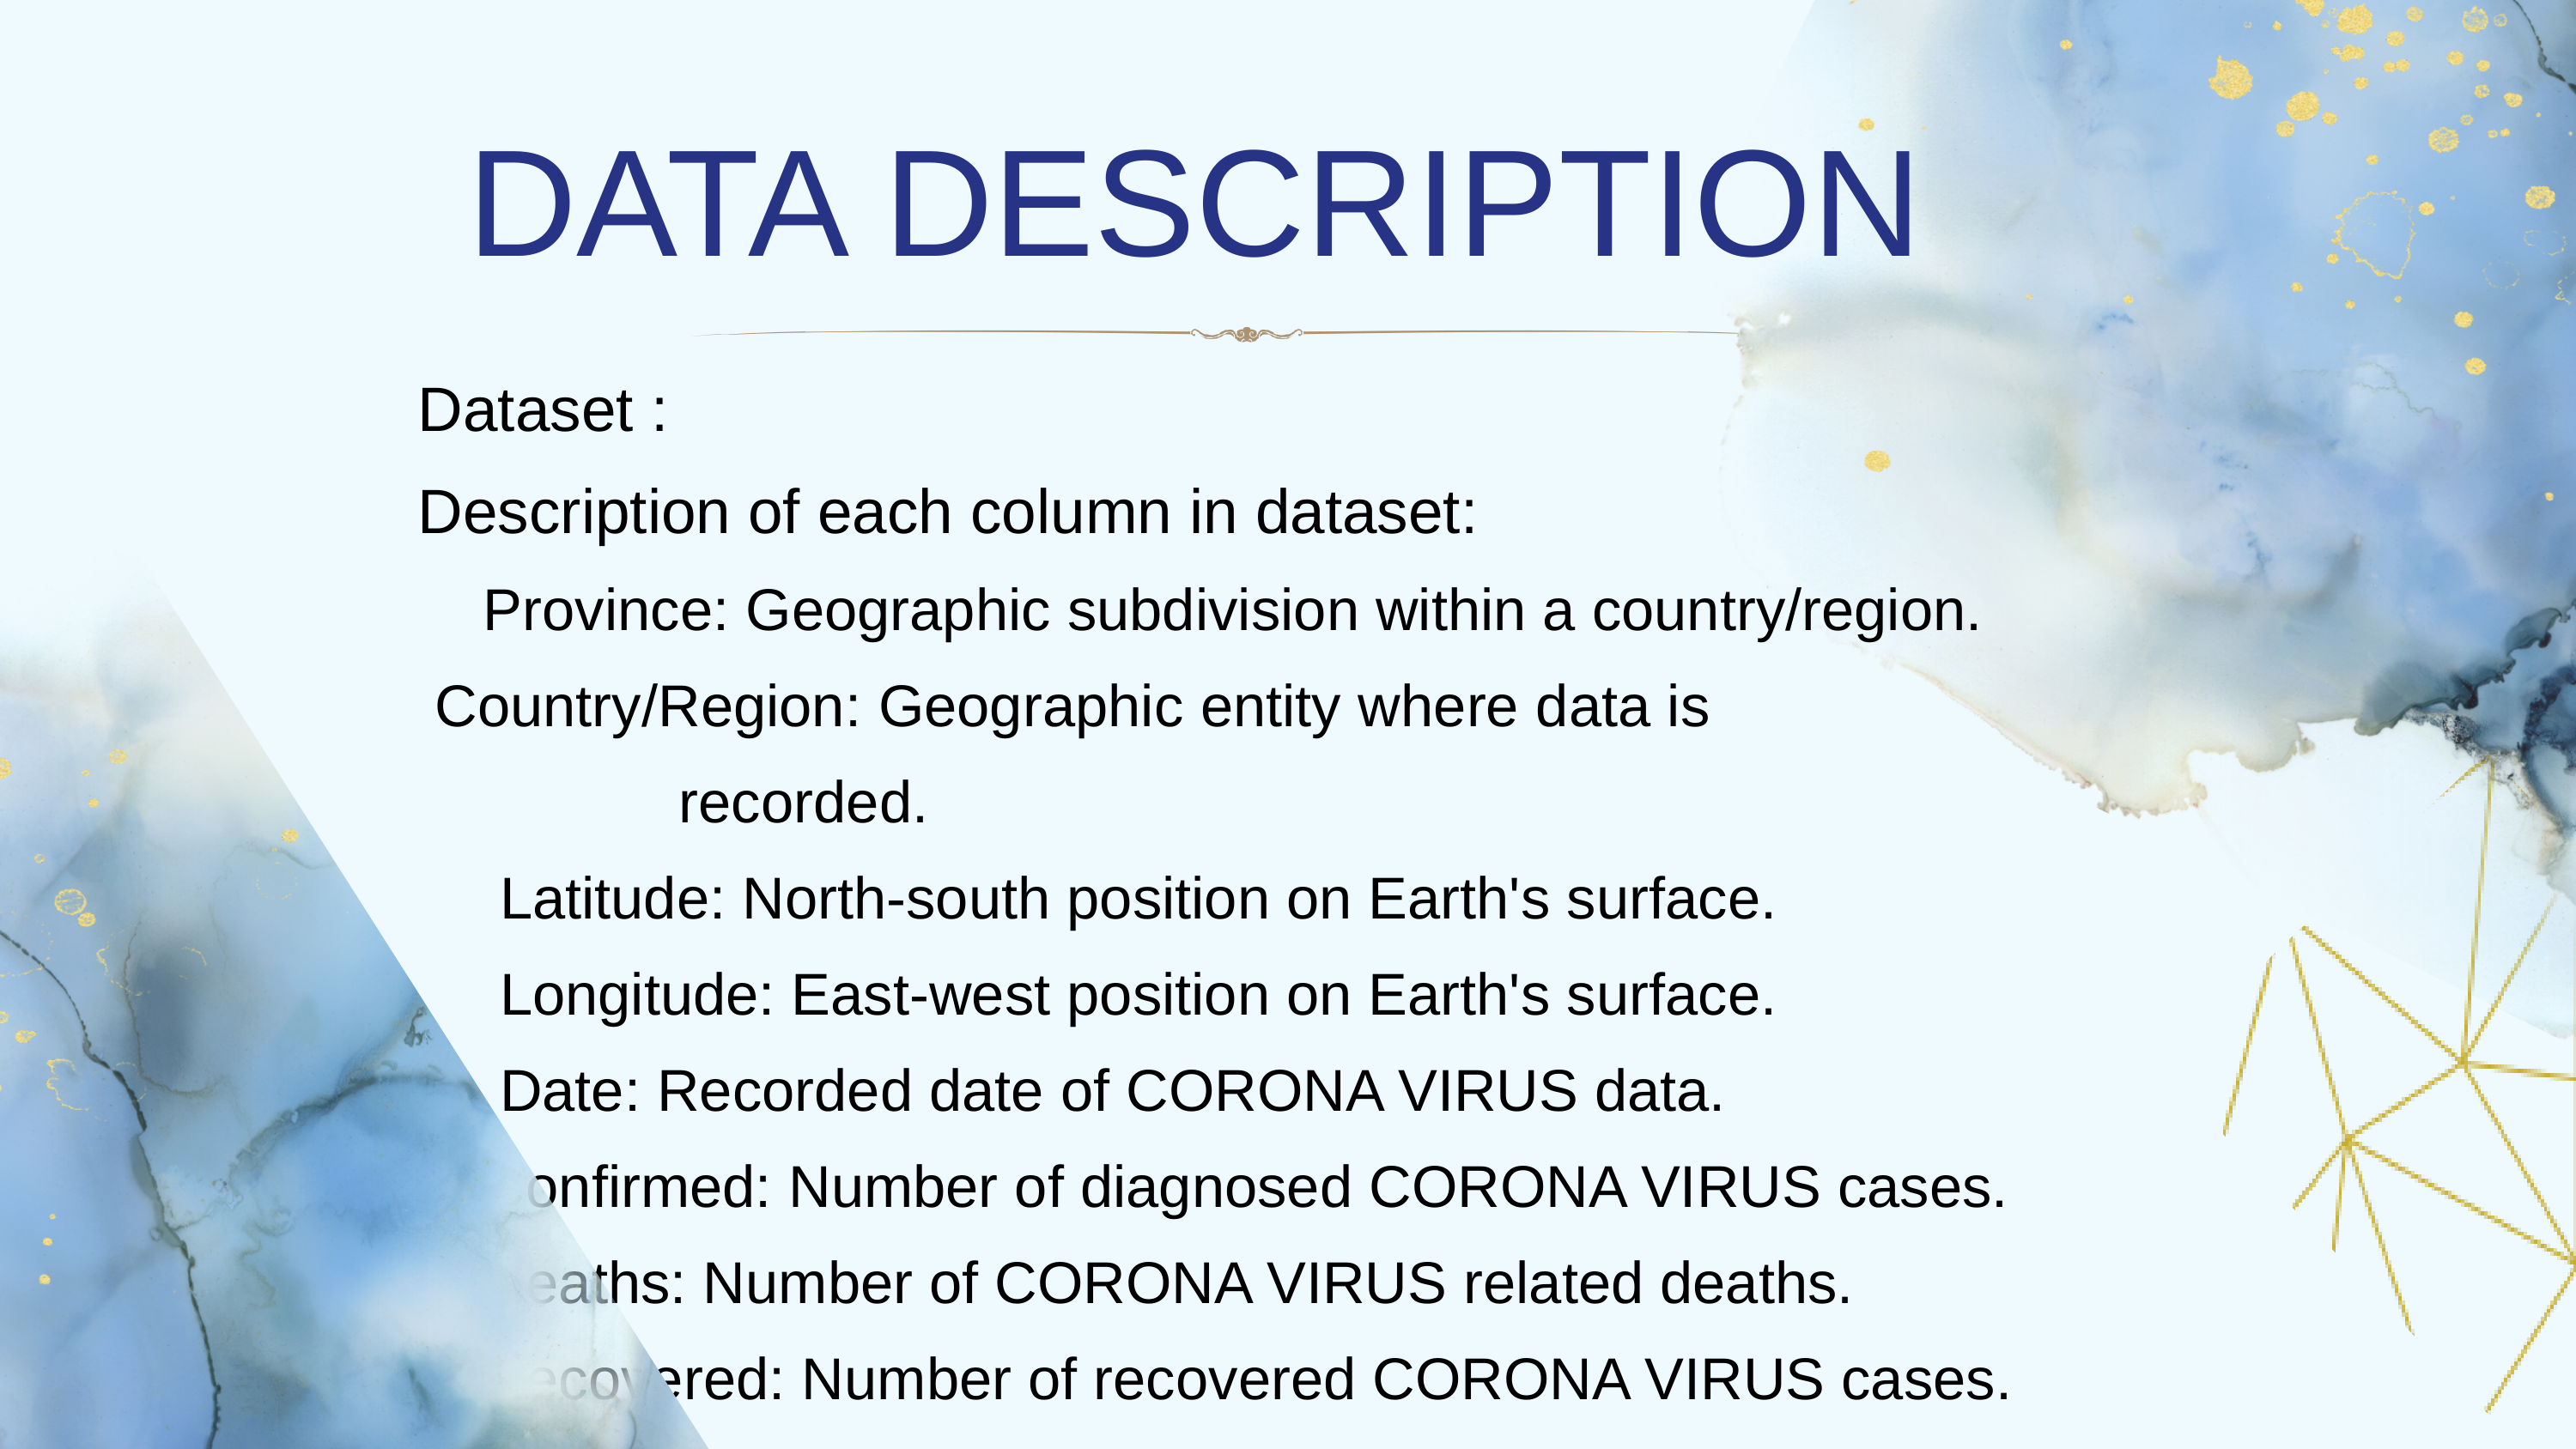

DATA DESCRIPTION

Dataset :
Description of each column in dataset:
    Province: Geographic subdivision within a country/region.
 Country/Region: Geographic entity where data is                                      recorded.
     Latitude: North-south position on Earth's surface.
     Longitude: East-west position on Earth's surface.
     Date: Recorded date of CORONA VIRUS data.
    Confirmed: Number of diagnosed CORONA VIRUS cases.
    Deaths: Number of CORONA VIRUS related deaths.
    Recovered: Number of recovered CORONA VIRUS cases.